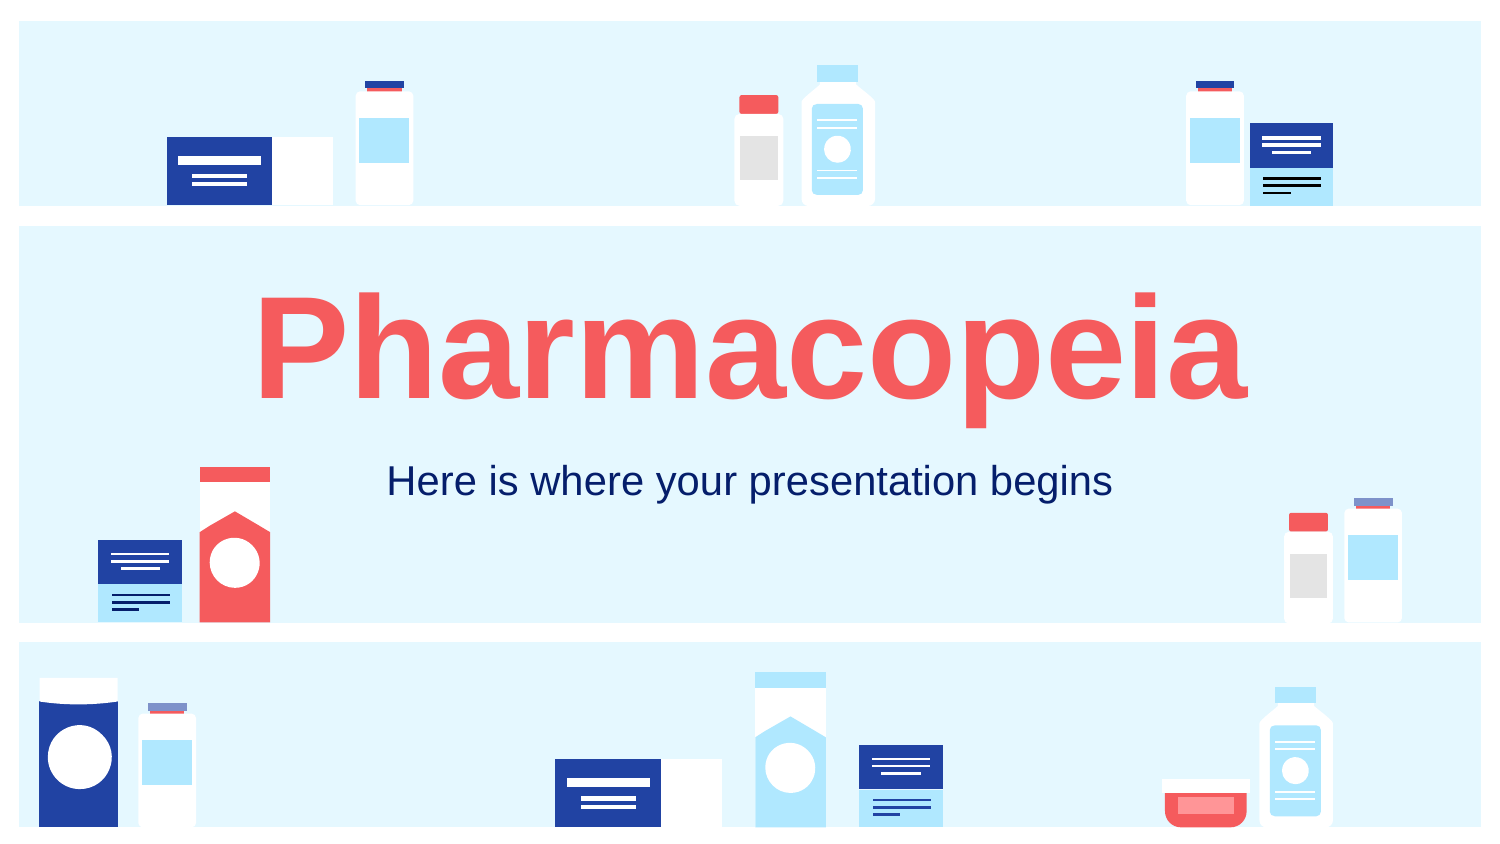

# Pharmacopeia
Here is where your presentation begins